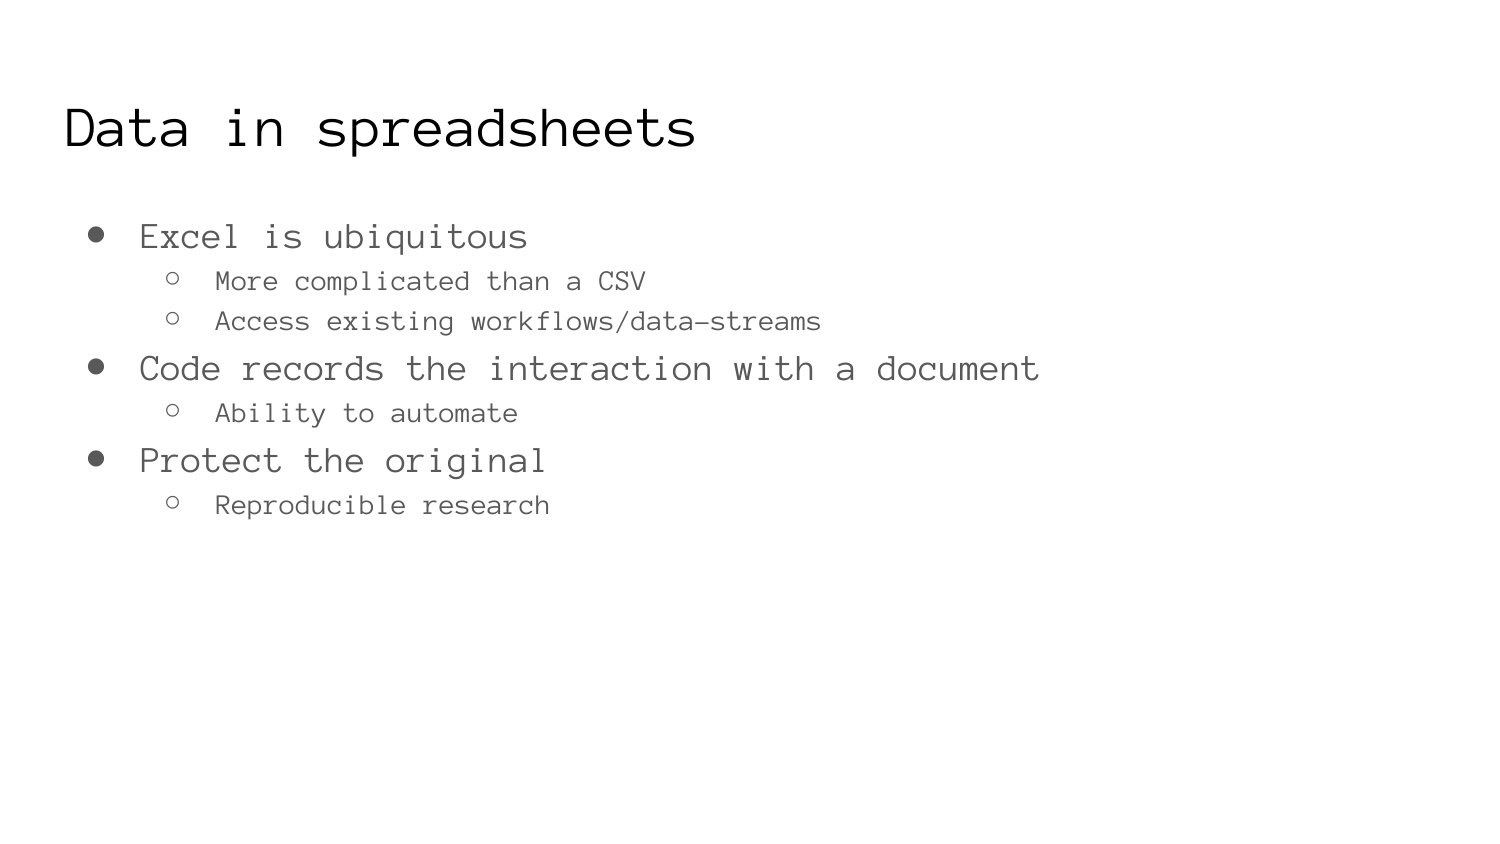

# Data in spreadsheets
Excel is ubiquitous
More complicated than a CSV
Access existing workflows/data-streams
Code records the interaction with a document
Ability to automate
Protect the original
Reproducible research